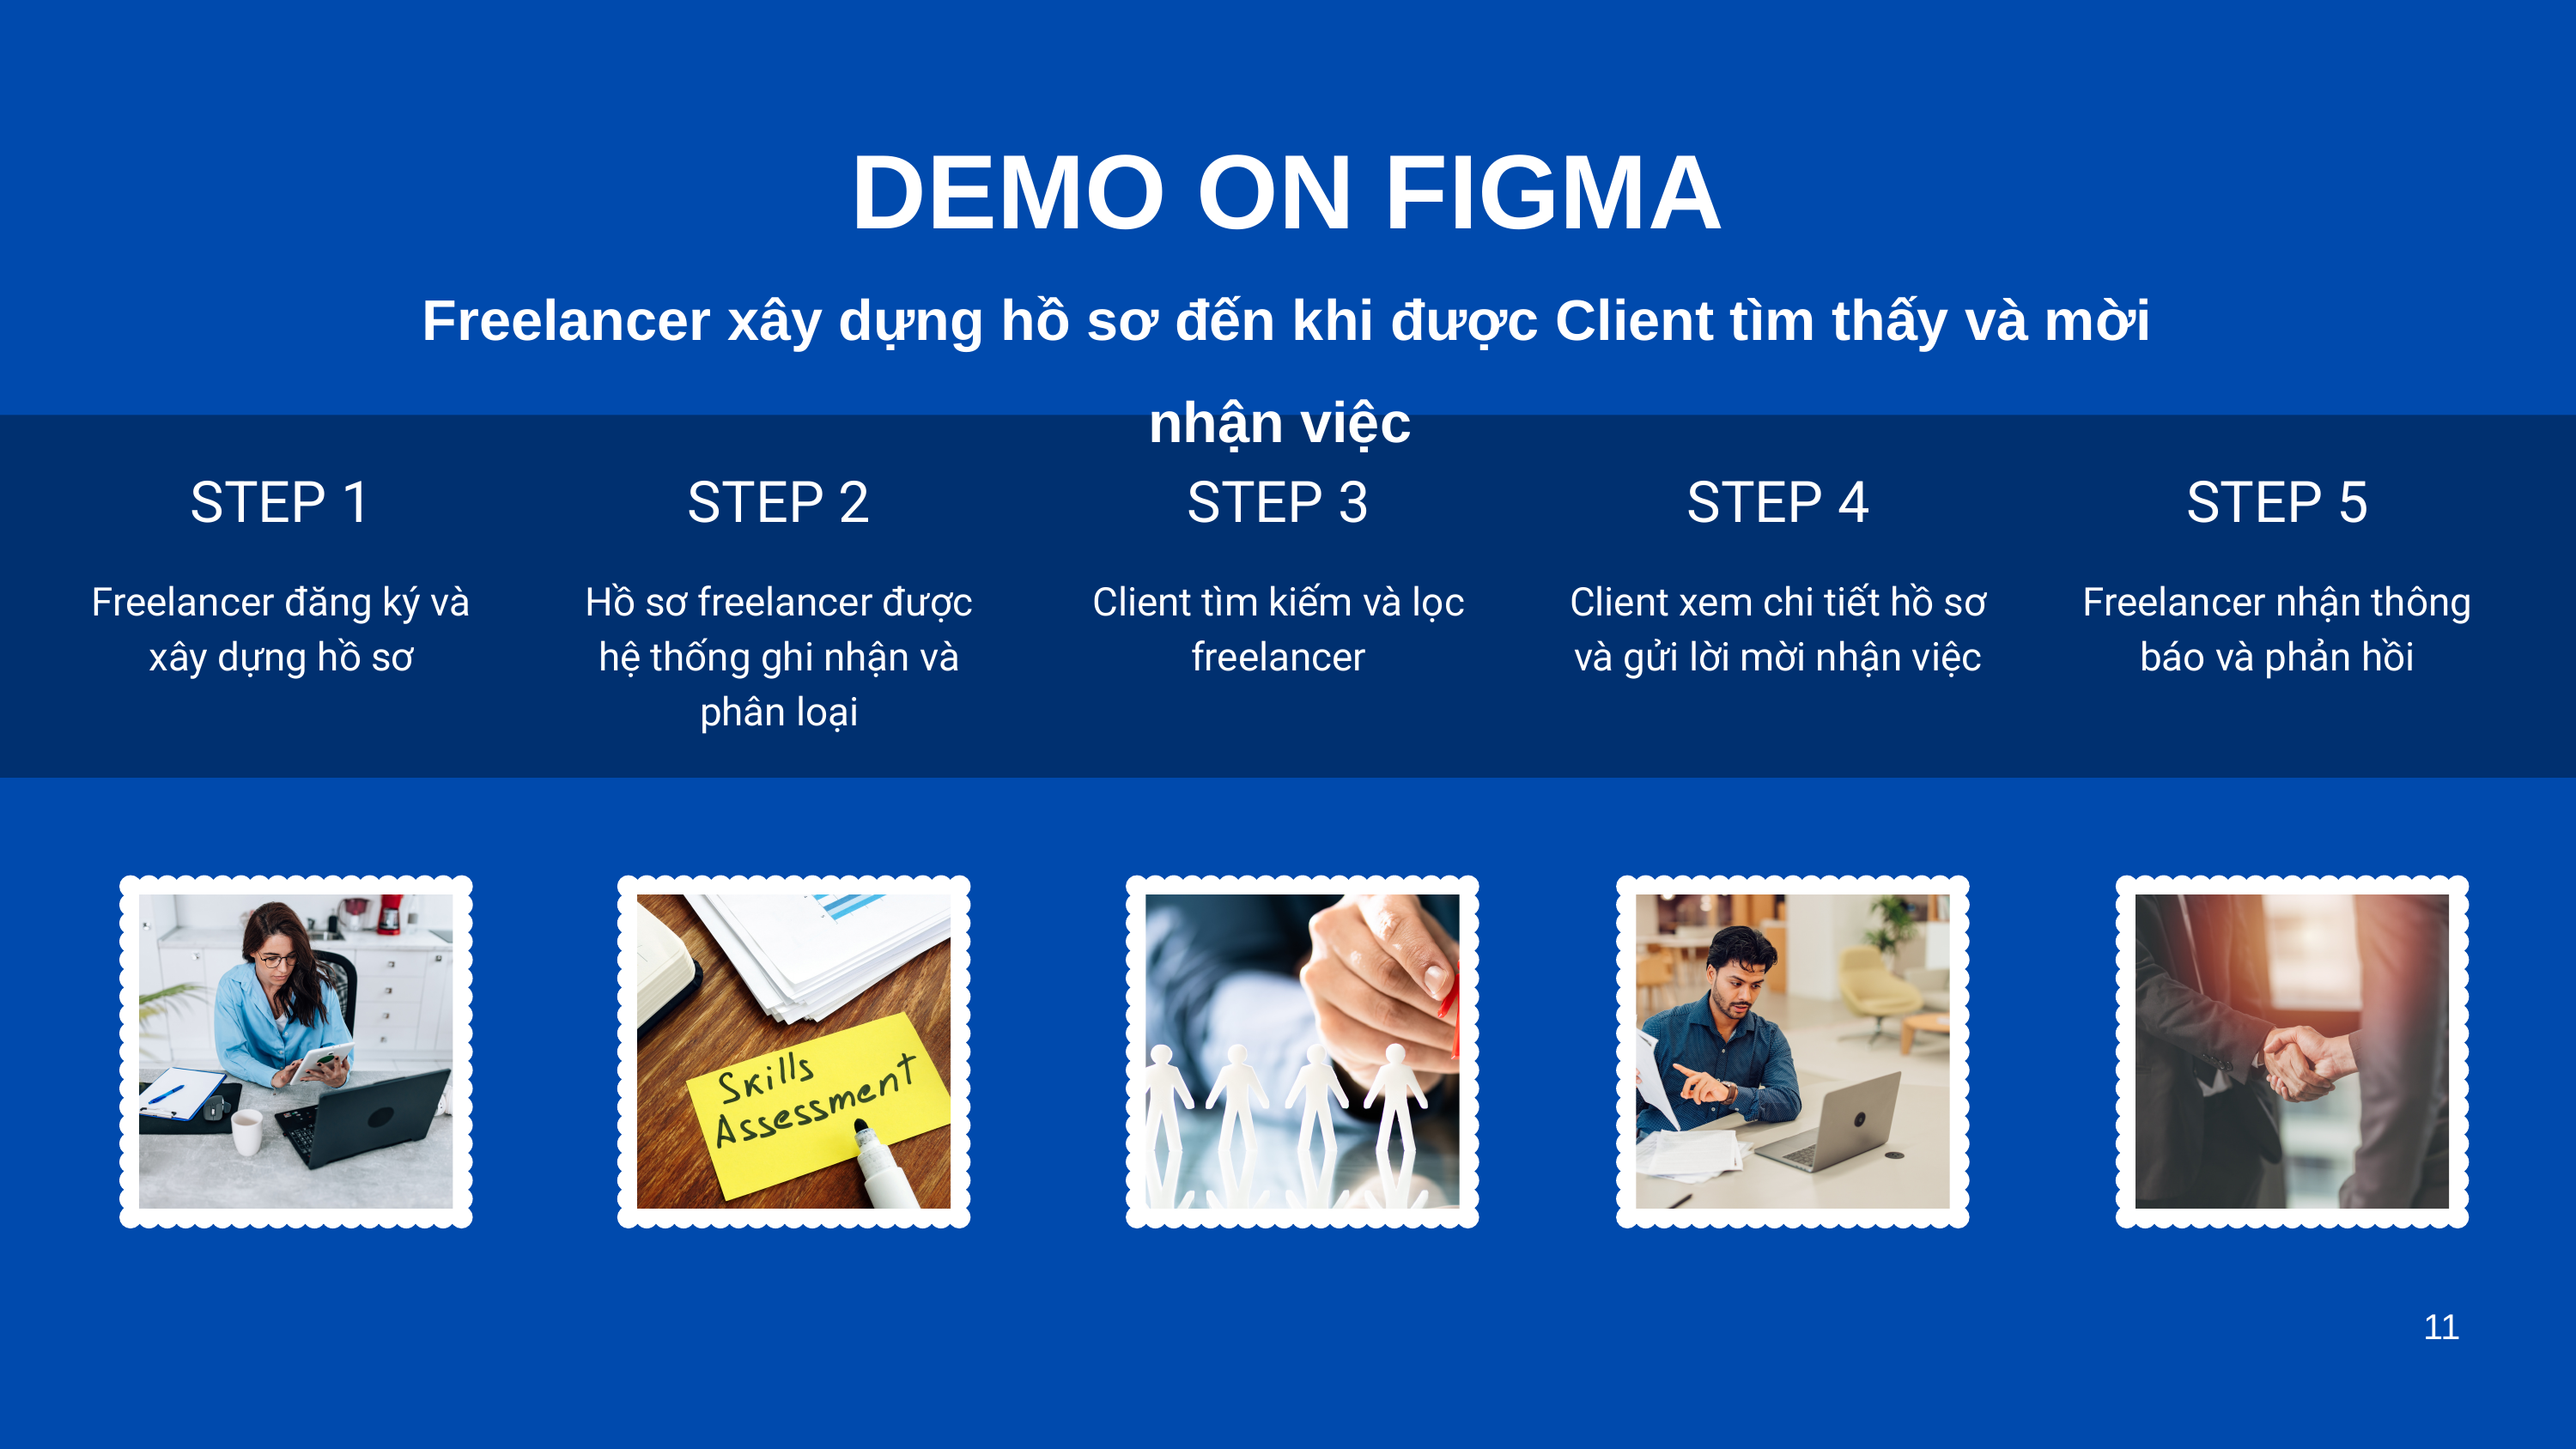

DEMO ON FIGMA
Freelancer xây dựng hồ sơ đến khi được Client tìm thấy và mời nhận việc
STEP 1
Freelancer đăng ký và xây dựng hồ sơ
STEP 2
Hồ sơ freelancer được hệ thống ghi nhận và phân loại
STEP 3
Client tìm kiếm và lọc freelancer
STEP 4
Client xem chi tiết hồ sơ và gửi lời mời nhận việc
STEP 5
Freelancer nhận thông báo và phản hồi

11